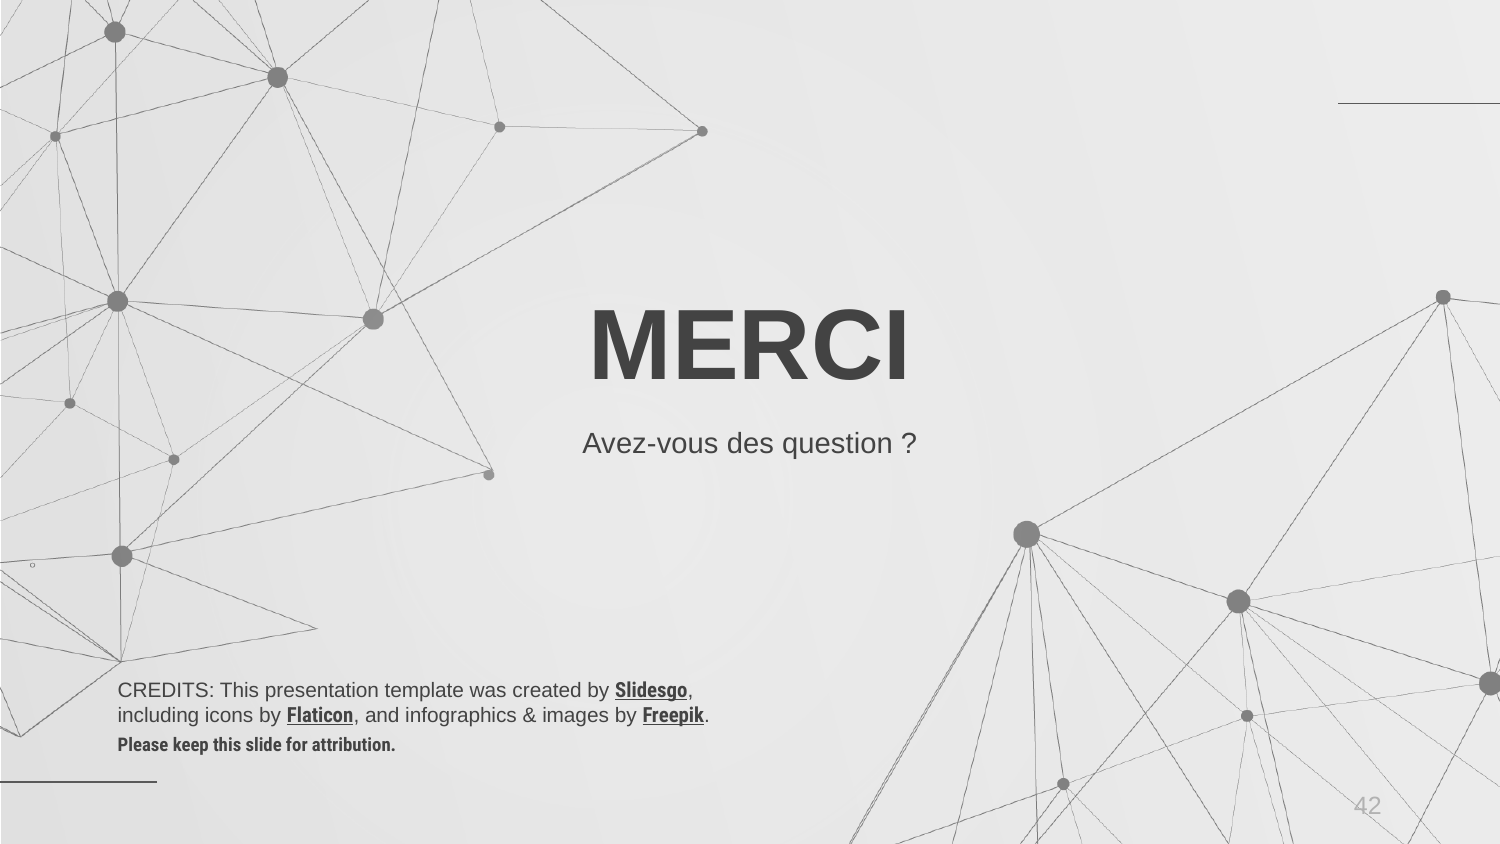

# MERCI
Avez-vous des question ?

42